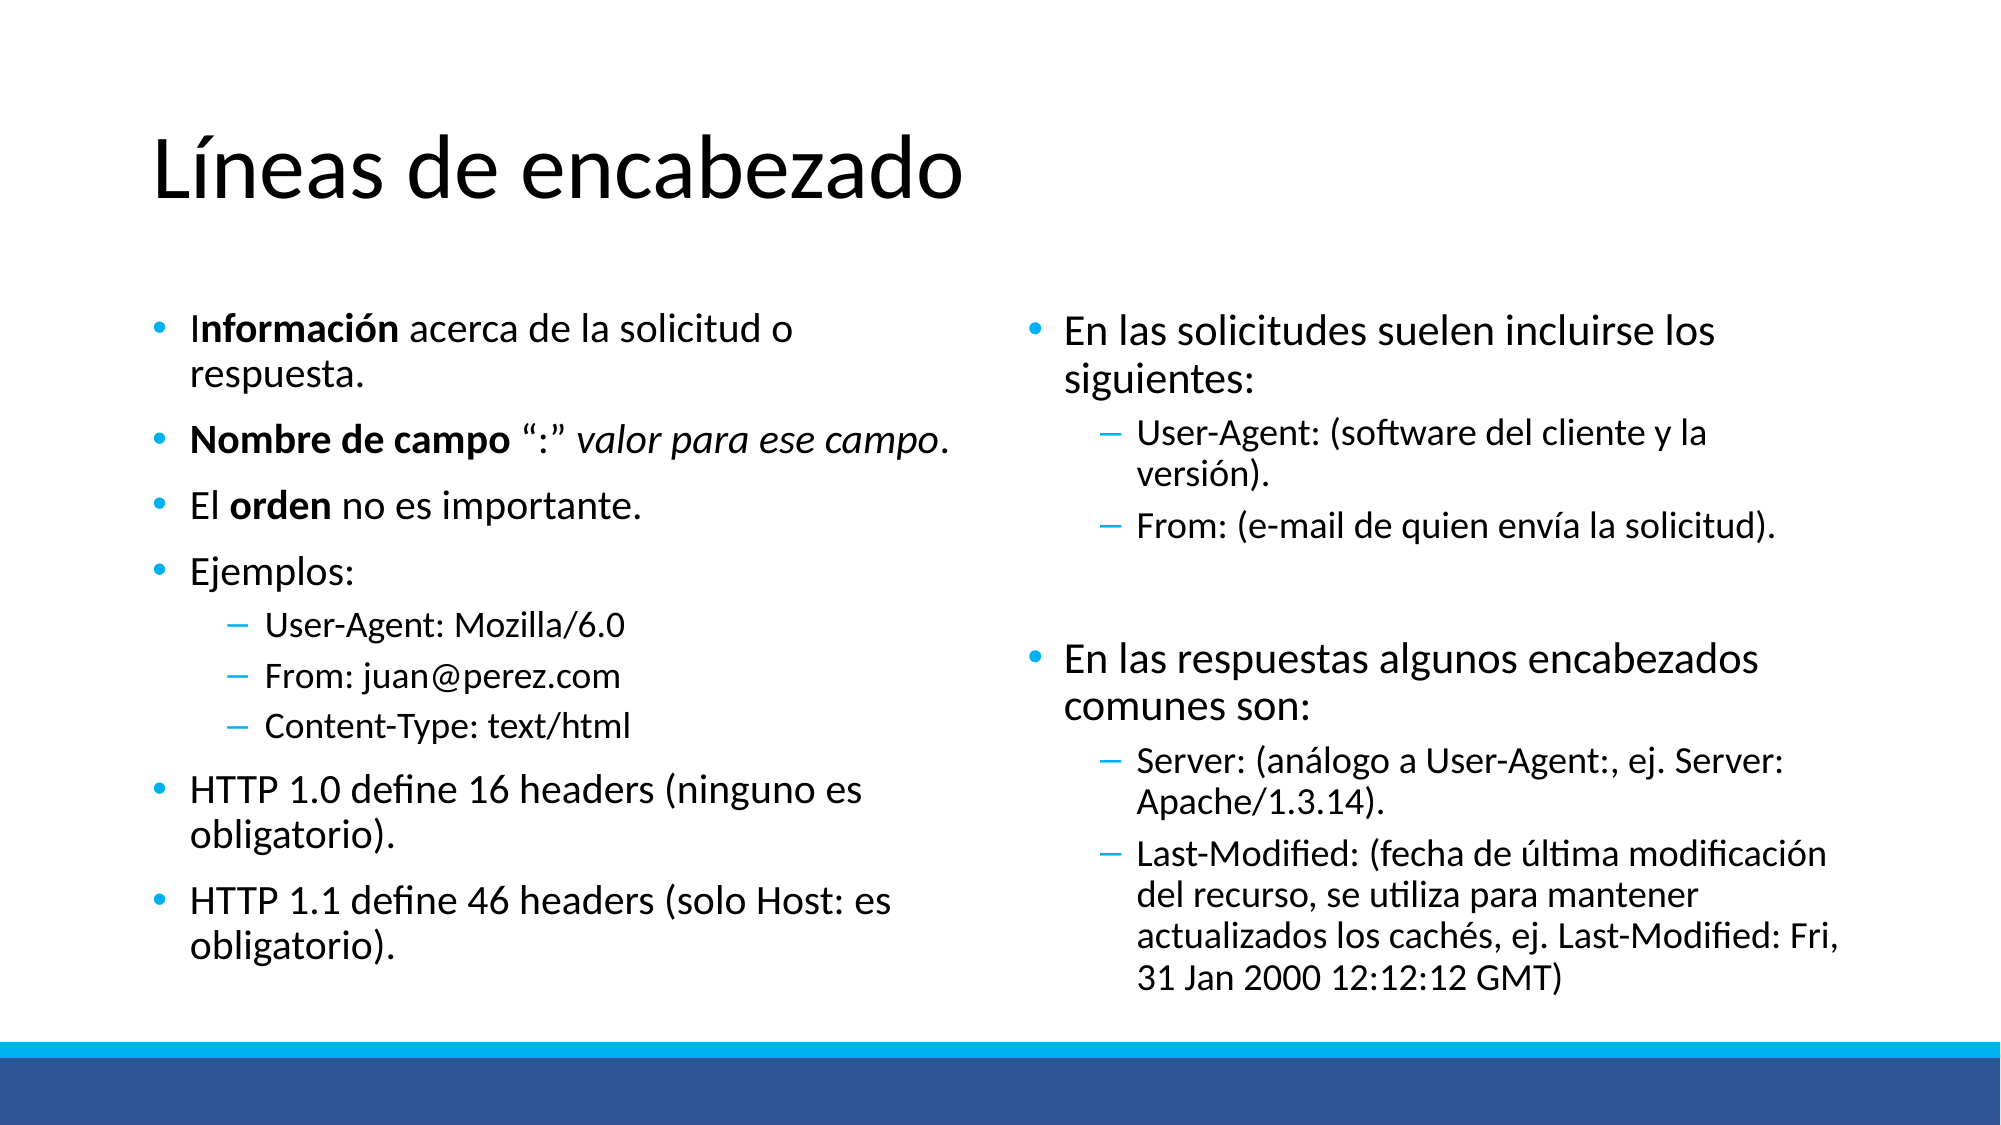

# Líneas de encabezado
Información acerca de la solicitud o respuesta.
Nombre de campo “:” valor para ese campo.
El orden no es importante.
Ejemplos:
User-Agent: Mozilla/6.0
From: juan@perez.com
Content-Type: text/html
HTTP 1.0 define 16 headers (ninguno es obligatorio).
HTTP 1.1 define 46 headers (solo Host: es obligatorio).
En las solicitudes suelen incluirse los siguientes:
User-Agent: (software del cliente y la versión).
From: (e-mail de quien envía la solicitud).

En las respuestas algunos encabezados comunes son:
Server: (análogo a User-Agent:, ej. Server: Apache/1.3.14).
Last-Modified: (fecha de última modificación del recurso, se utiliza para mantener actualizados los cachés, ej. Last-Modified: Fri, 31 Jan 2000 12:12:12 GMT)